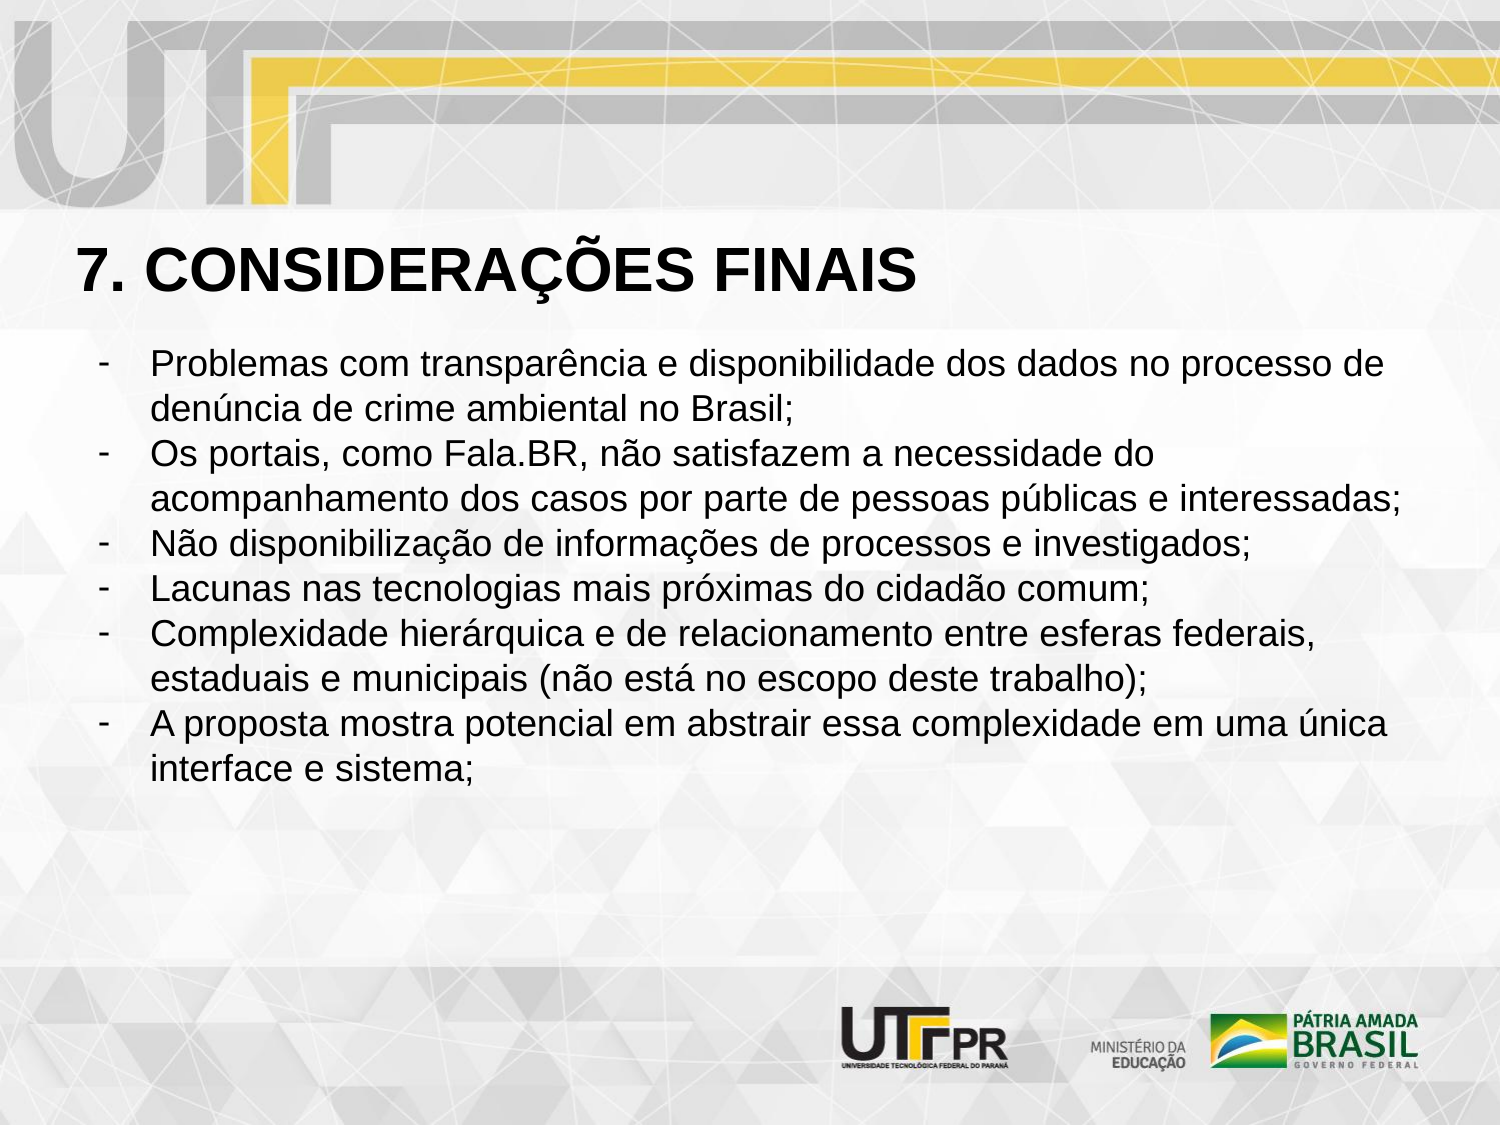

# 7. CONSIDERAÇÕES FINAIS
Problemas com transparência e disponibilidade dos dados no processo de denúncia de crime ambiental no Brasil;
Os portais, como Fala.BR, não satisfazem a necessidade do acompanhamento dos casos por parte de pessoas públicas e interessadas;
Não disponibilização de informações de processos e investigados;
Lacunas nas tecnologias mais próximas do cidadão comum;
Complexidade hierárquica e de relacionamento entre esferas federais, estaduais e municipais (não está no escopo deste trabalho);
A proposta mostra potencial em abstrair essa complexidade em uma única interface e sistema;